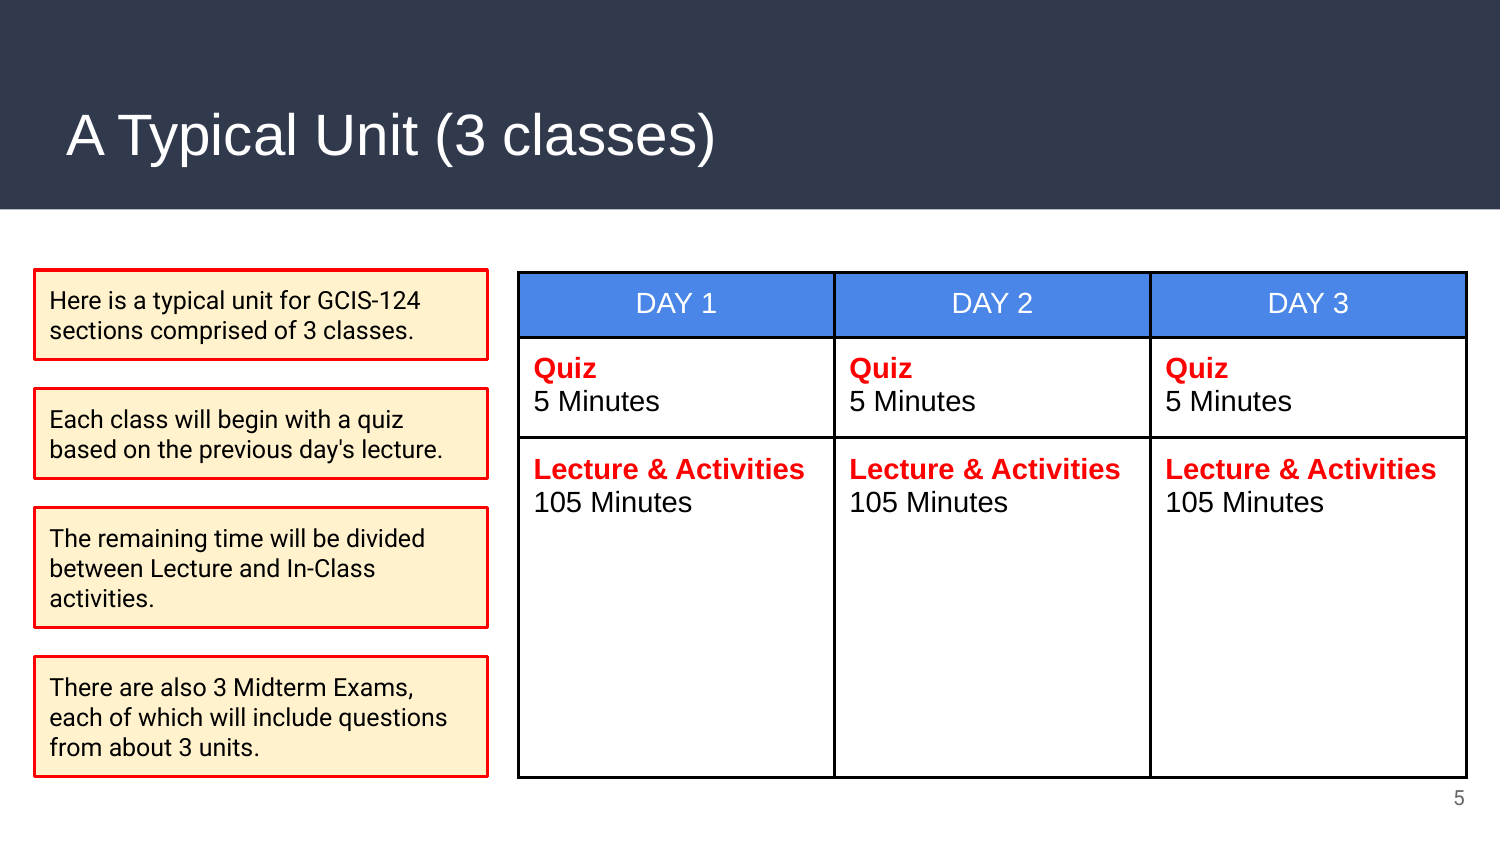

# A Typical Unit (3 classes)
Here is a typical unit for GCIS-124 sections comprised of 3 classes.
| DAY 1 | DAY 2 | DAY 3 |
| --- | --- | --- |
| Quiz 5 Minutes | Quiz 5 Minutes | Quiz 5 Minutes |
| Lecture & Activities 105 Minutes | Lecture & Activities 105 Minutes | Lecture & Activities 105 Minutes |
|  |  |  |
Each class will begin with a quiz based on the previous day's lecture.
The remaining time will be divided between Lecture and In-Class activities.
There are also 3 Midterm Exams, each of which will include questions from about 3 units.
5